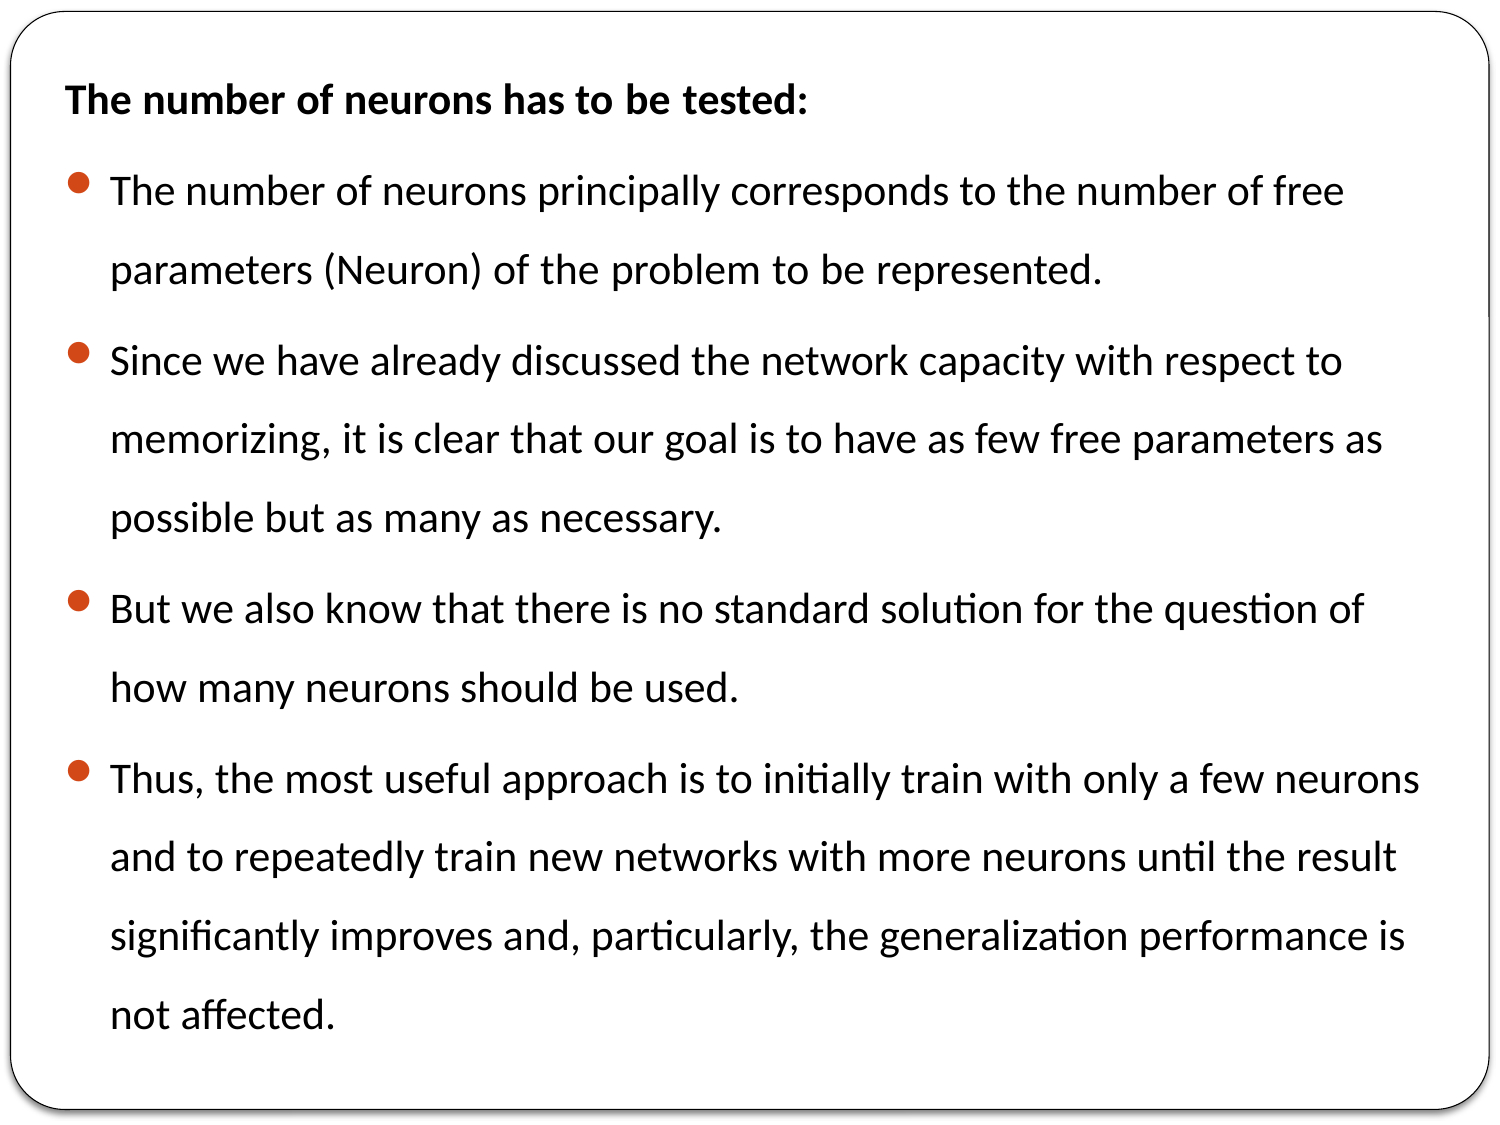

The number of neurons has to be tested:
The number of neurons principally corresponds to the number of free parameters (Neuron) of the problem to be represented.
Since we have already discussed the network capacity with respect to memorizing, it is clear that our goal is to have as few free parameters as possible but as many as necessary.
But we also know that there is no standard solution for the question of how many neurons should be used.
Thus, the most useful approach is to initially train with only a few neurons and to repeatedly train new networks with more neurons until the result significantly improves and, particularly, the generalization performance is not affected.